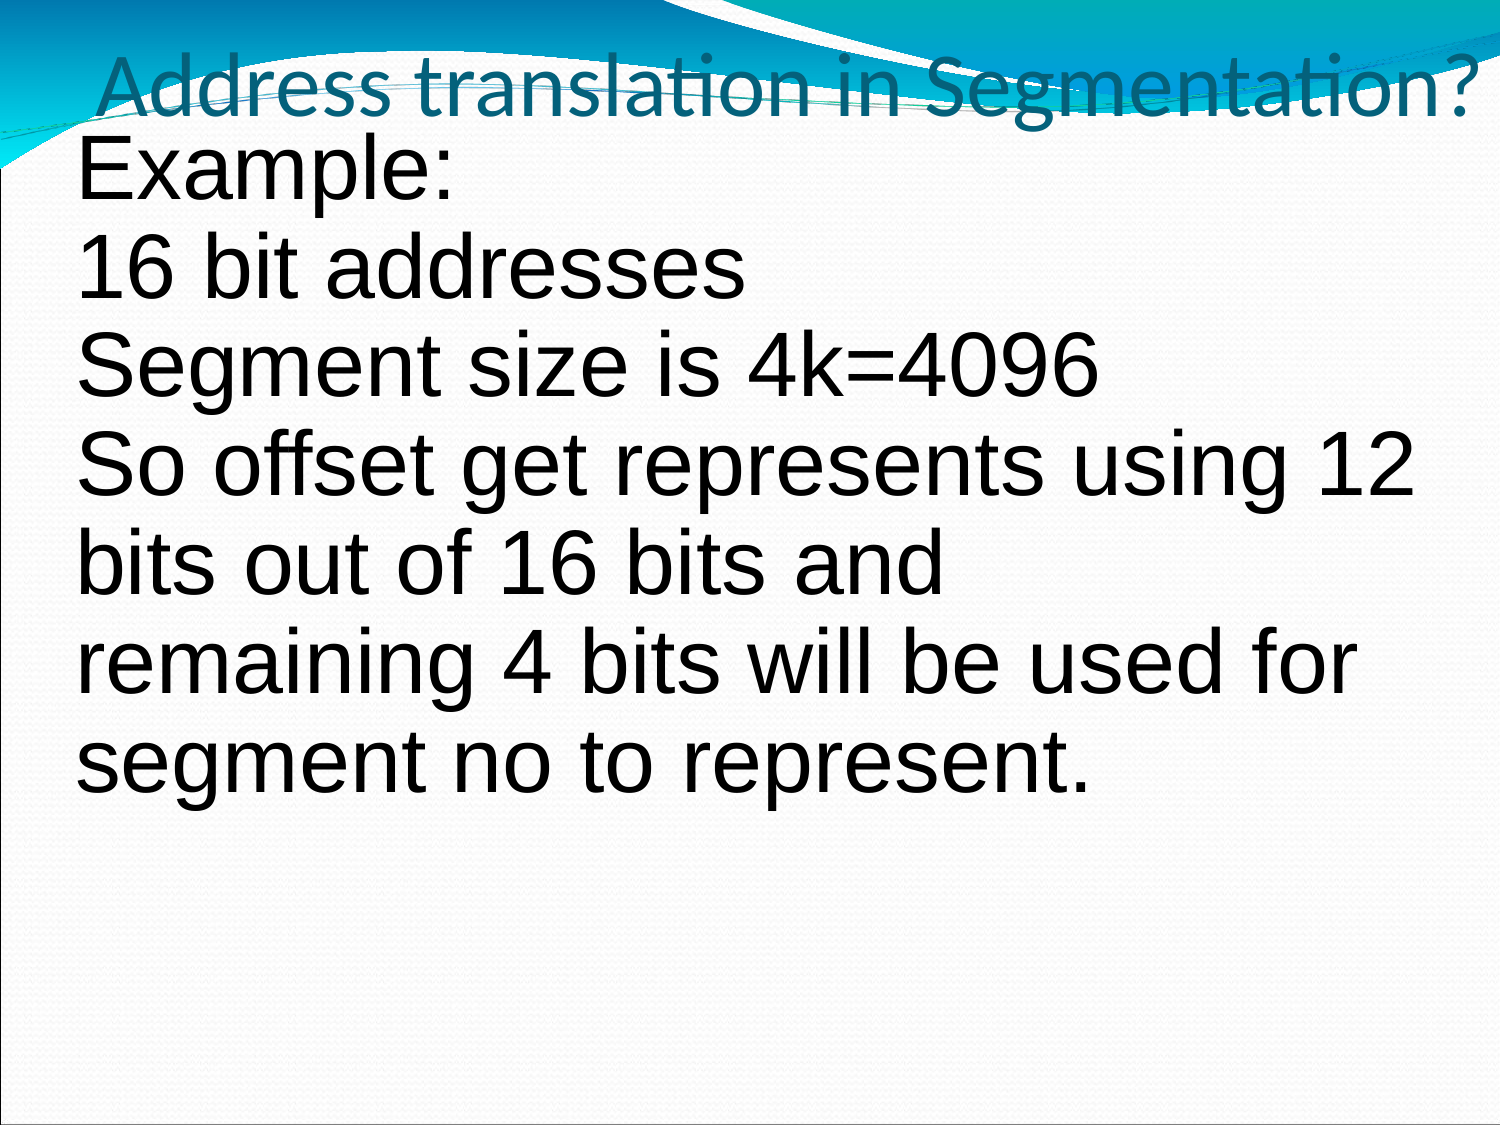

# Address translation in Segmentation?
Example:
16 bit addresses
Segment size is 4k=4096
So offset get represents using 12 bits out of 16 bits and
remaining 4 bits will be used for segment no to represent.